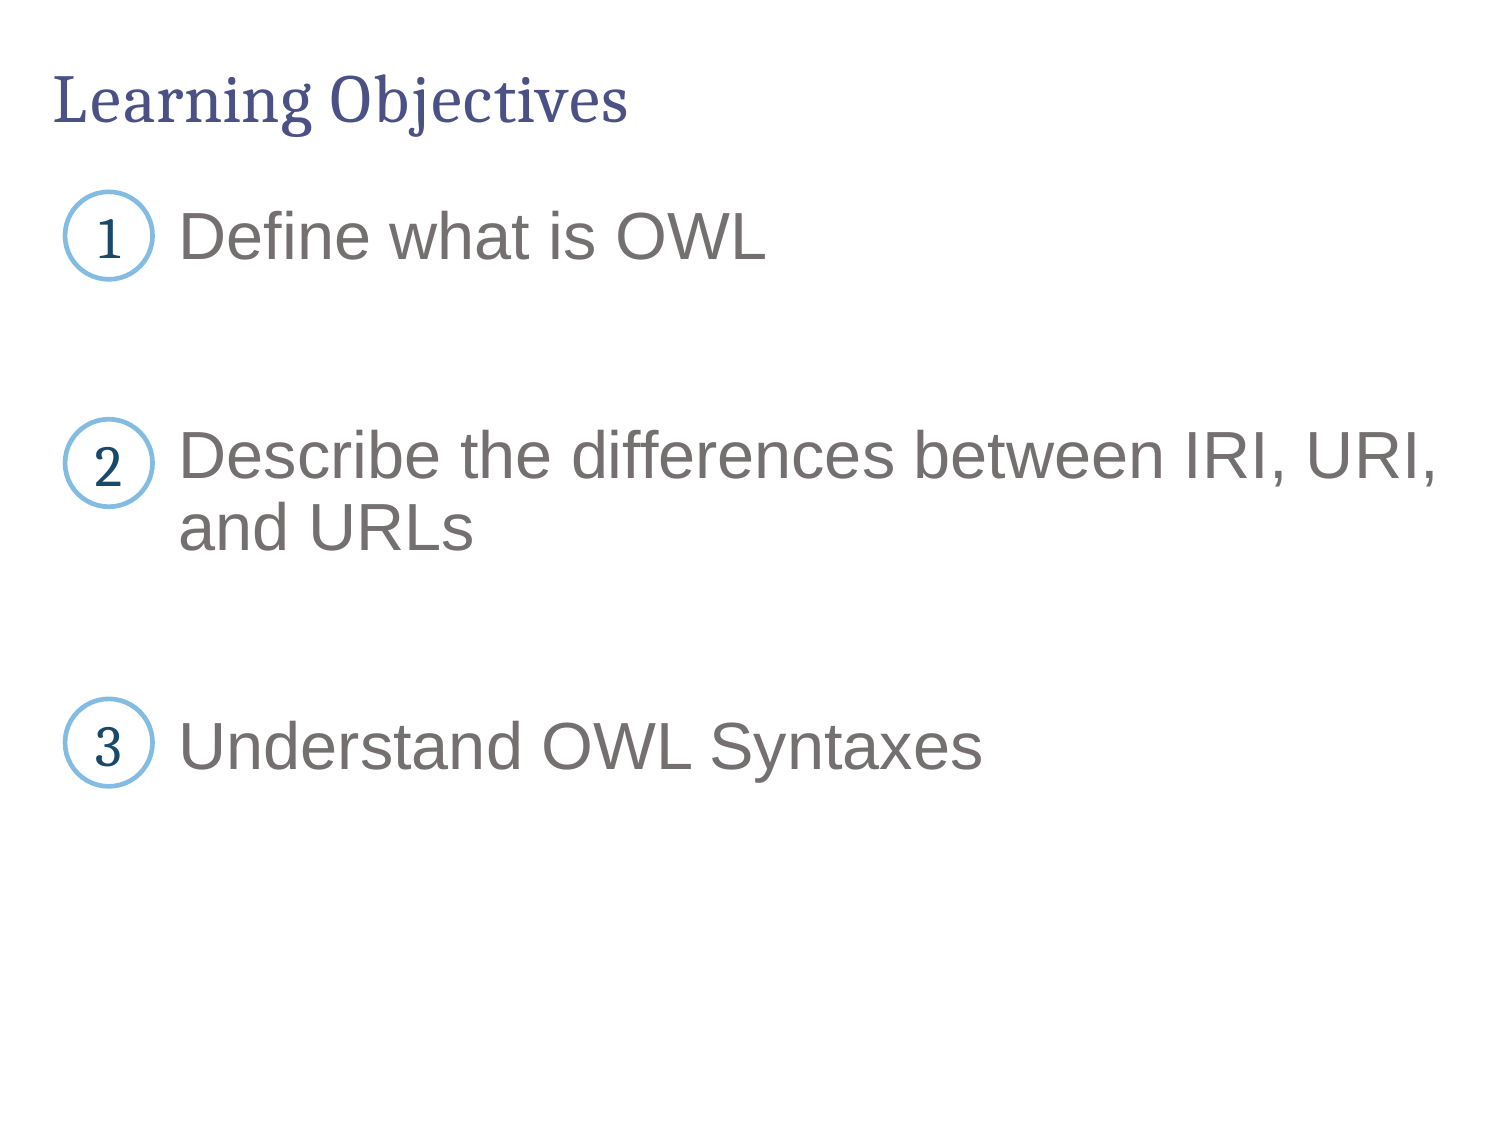

# Learning Objectives
1
Define what is OWL

Describe the differences between IRI, URI, and URLs

Understand OWL Syntaxes
2
3